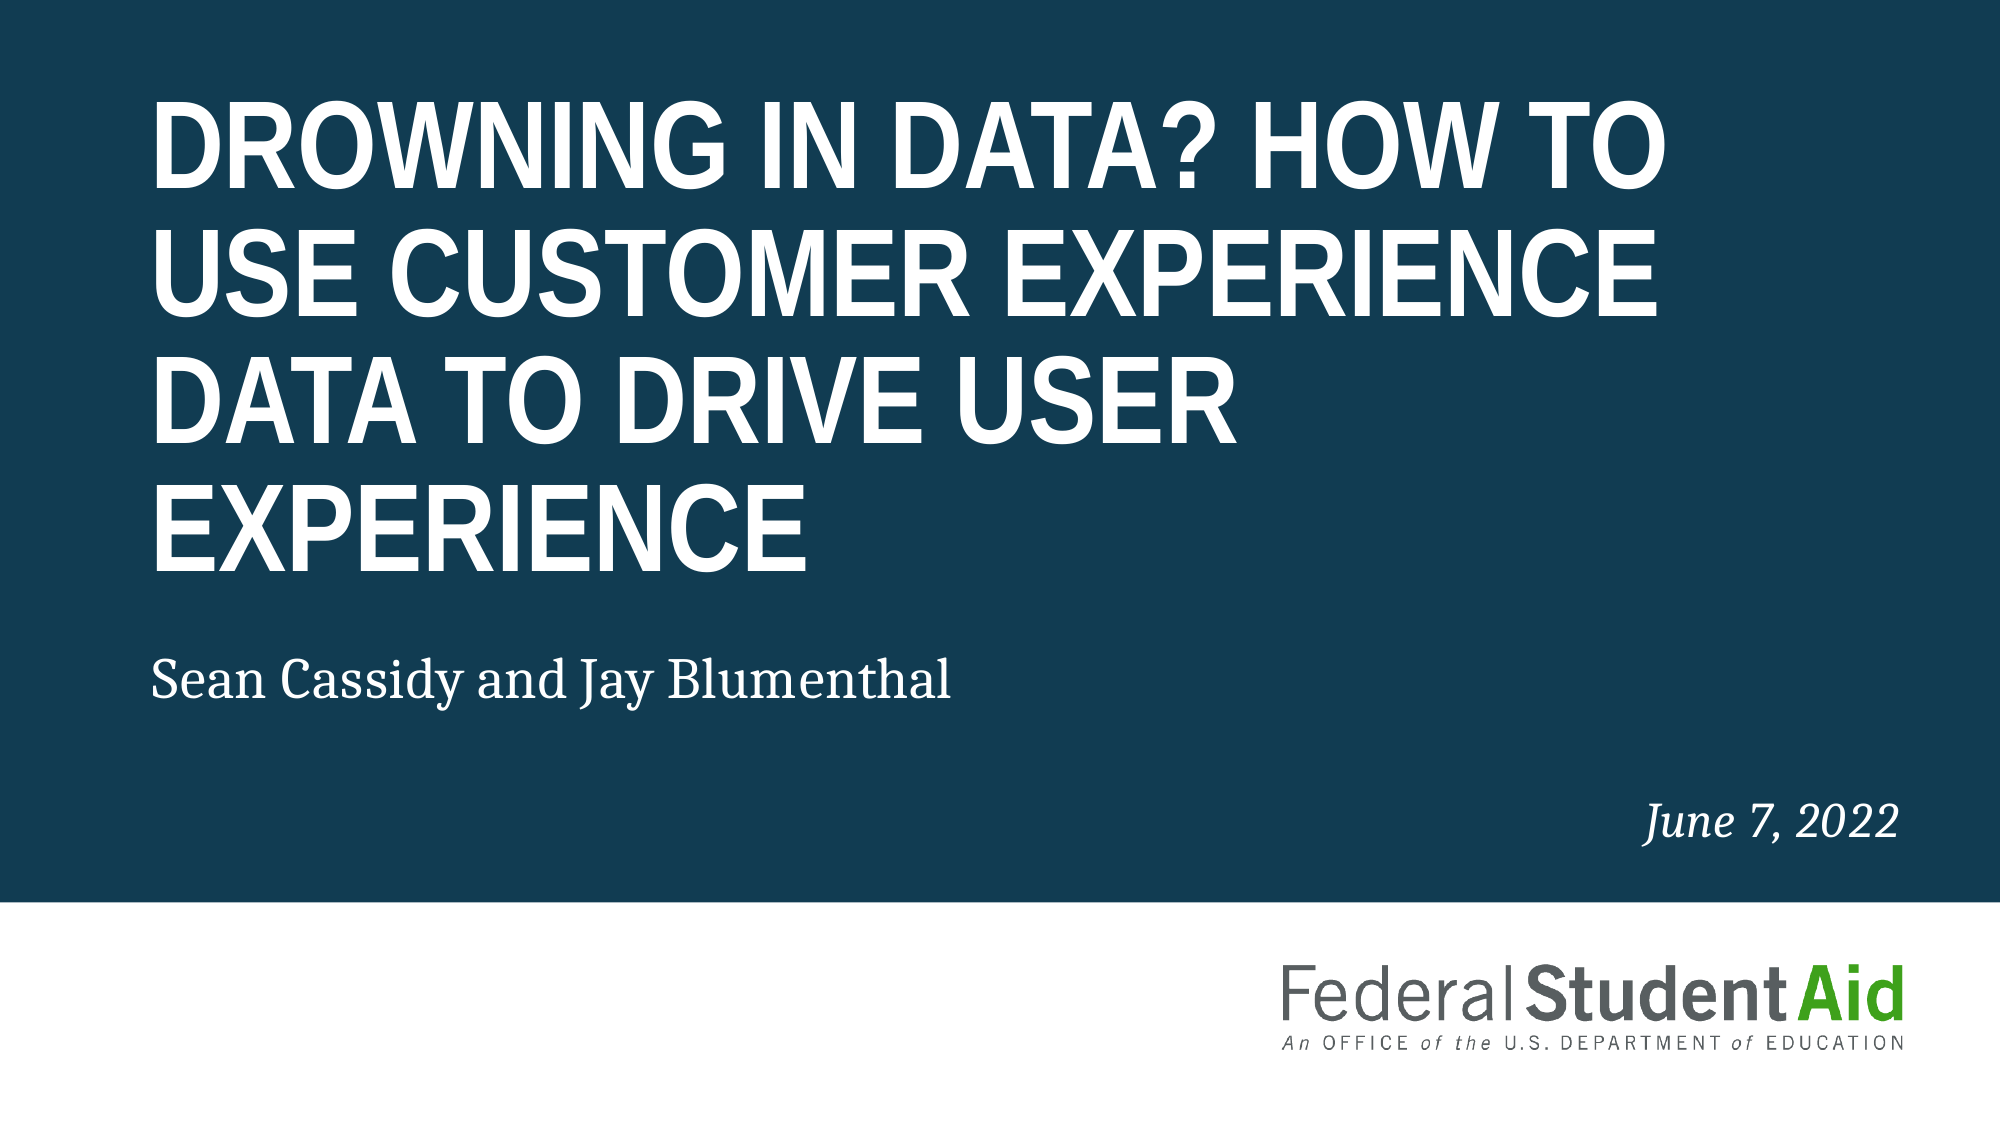

# Drowning in data? How to use customer Experience Data to drive User Experience
Sean Cassidy and Jay Blumenthal
June 7, 2022